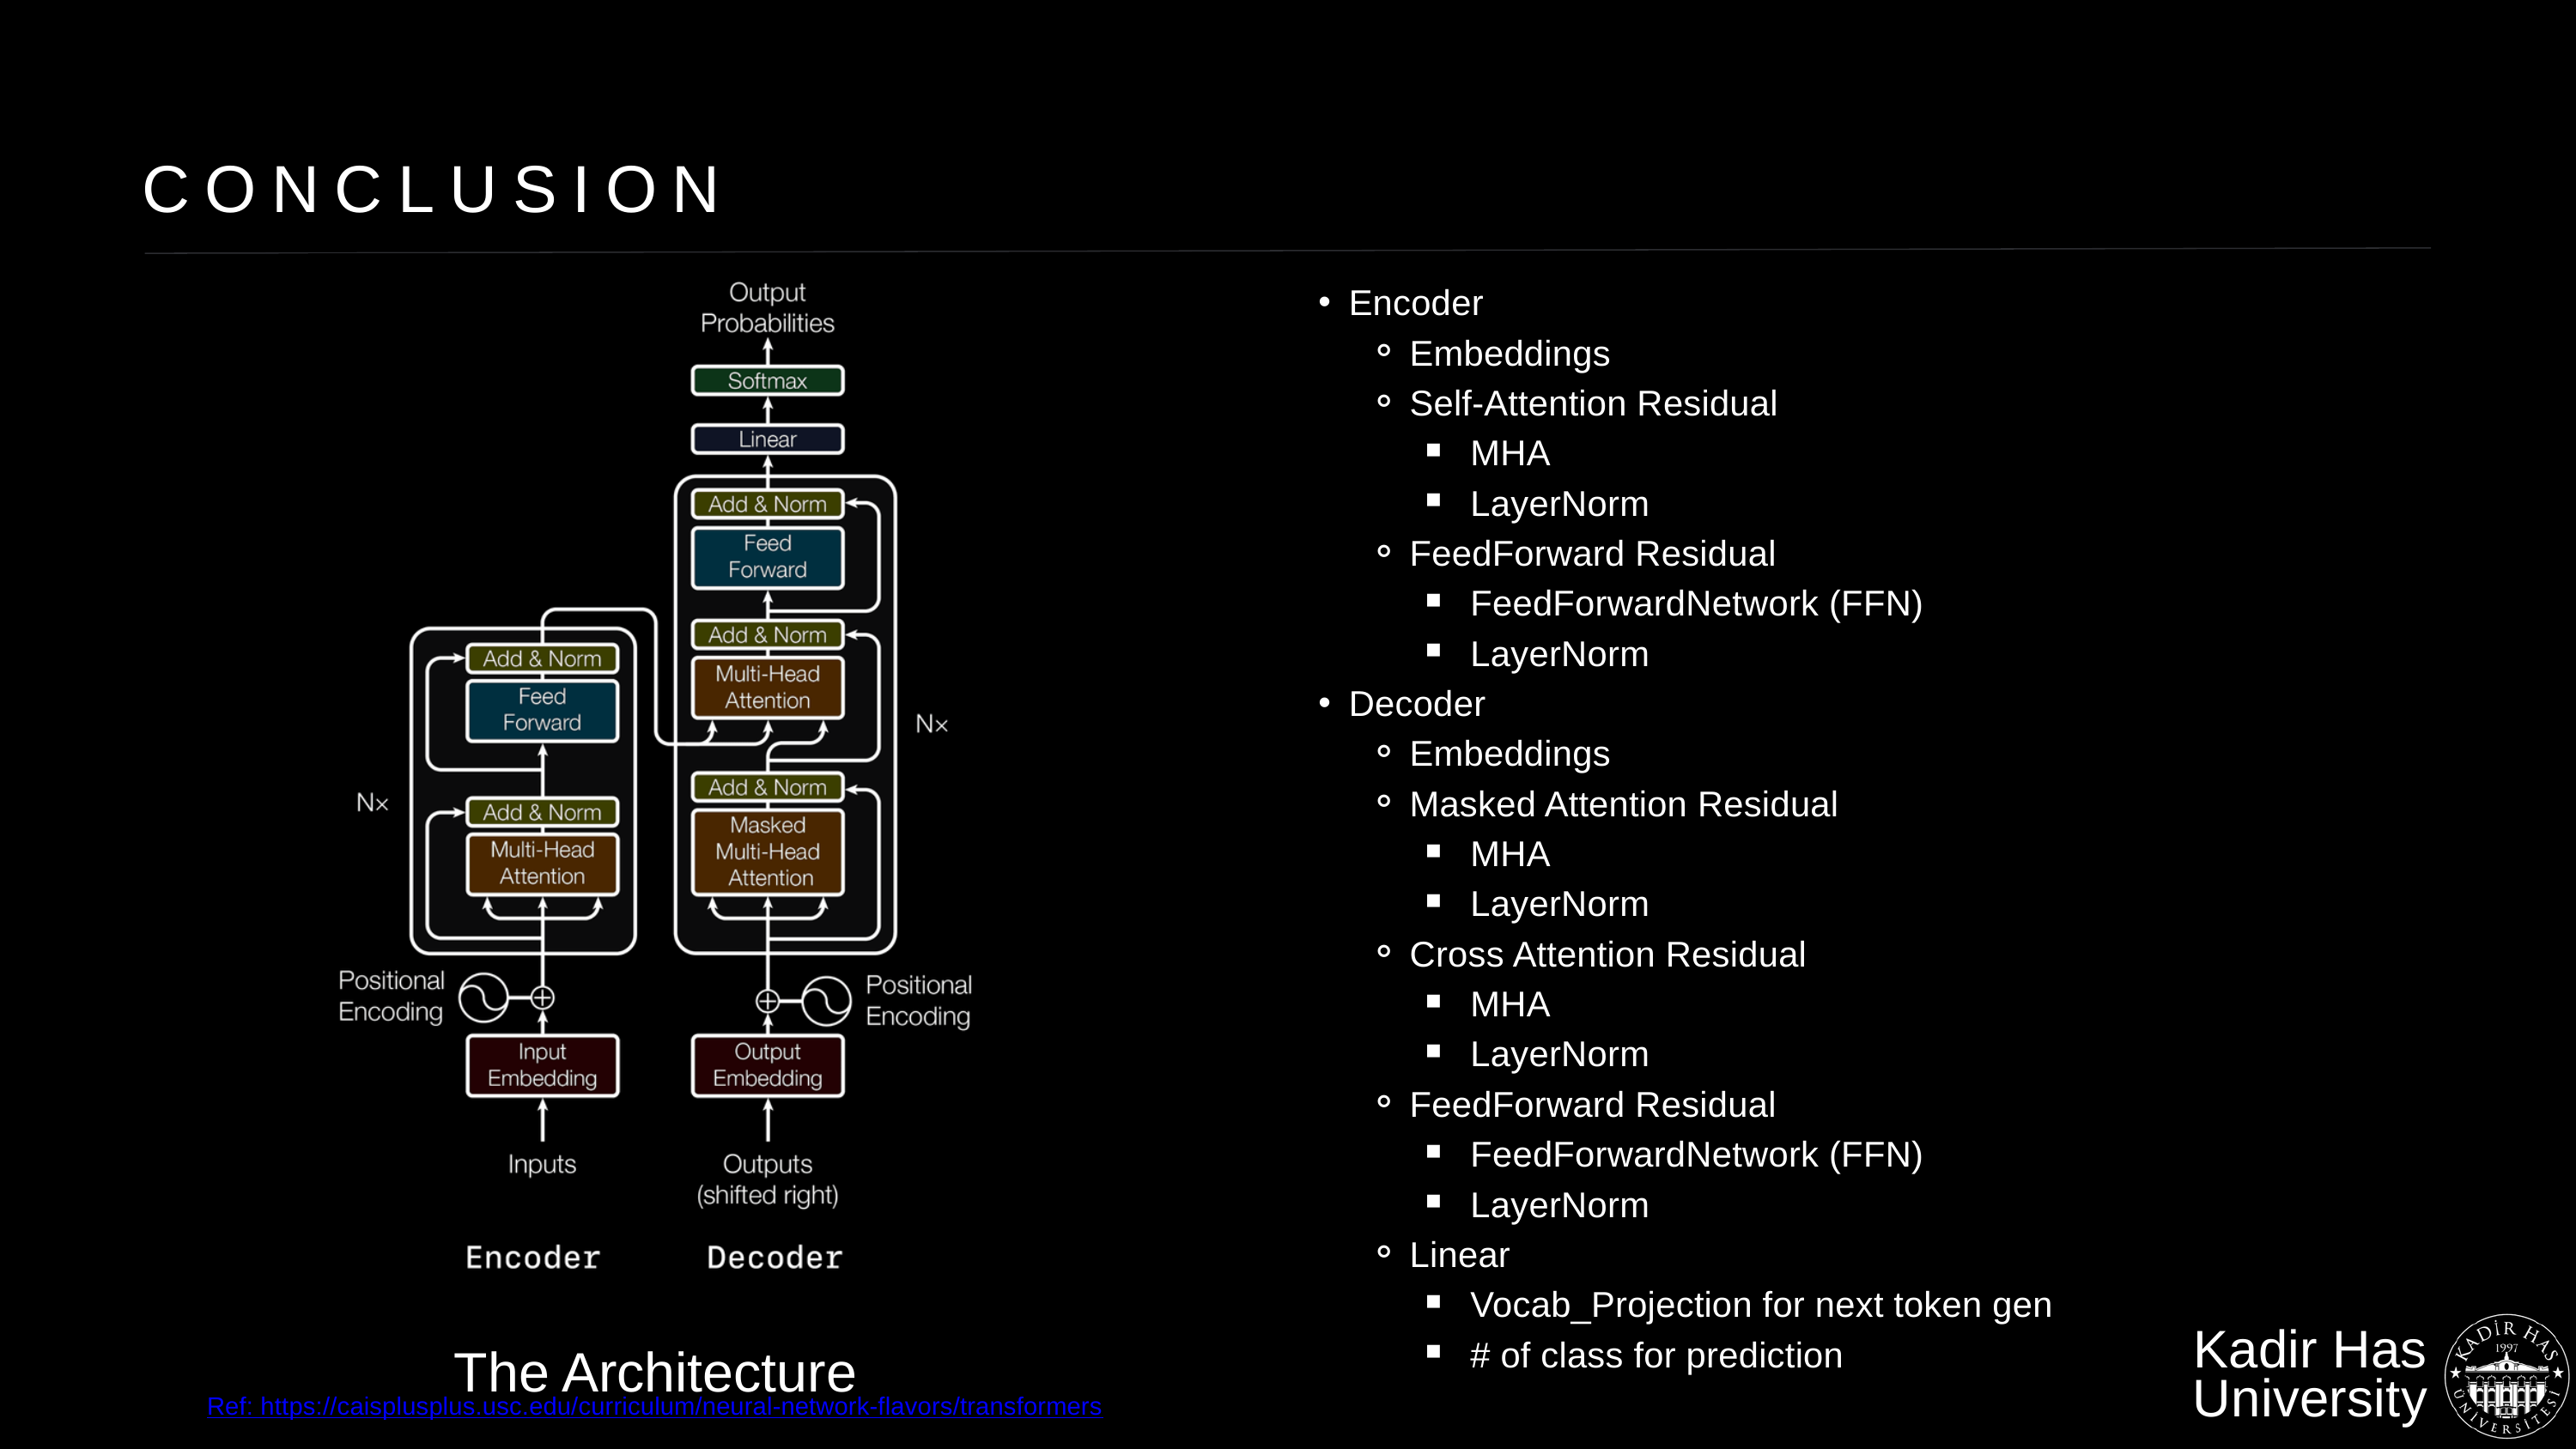

CONCLUSION

Encoder
Embeddings
Self-Attention Residual
MHA
LayerNorm
FeedForward Residual
FeedForwardNetwork (FFN)
LayerNorm
Decoder
Embeddings
Masked Attention Residual
MHA
LayerNorm
Cross Attention Residual
MHA
LayerNorm
FeedForward Residual
FeedForwardNetwork (FFN)
LayerNorm
Linear
Vocab_Projection for next token gen
# of class for prediction

The Architecture
Ref: https://caisplusplus.usc.edu/curriculum/neural-network-flavors/transformers

Kadir Has
University